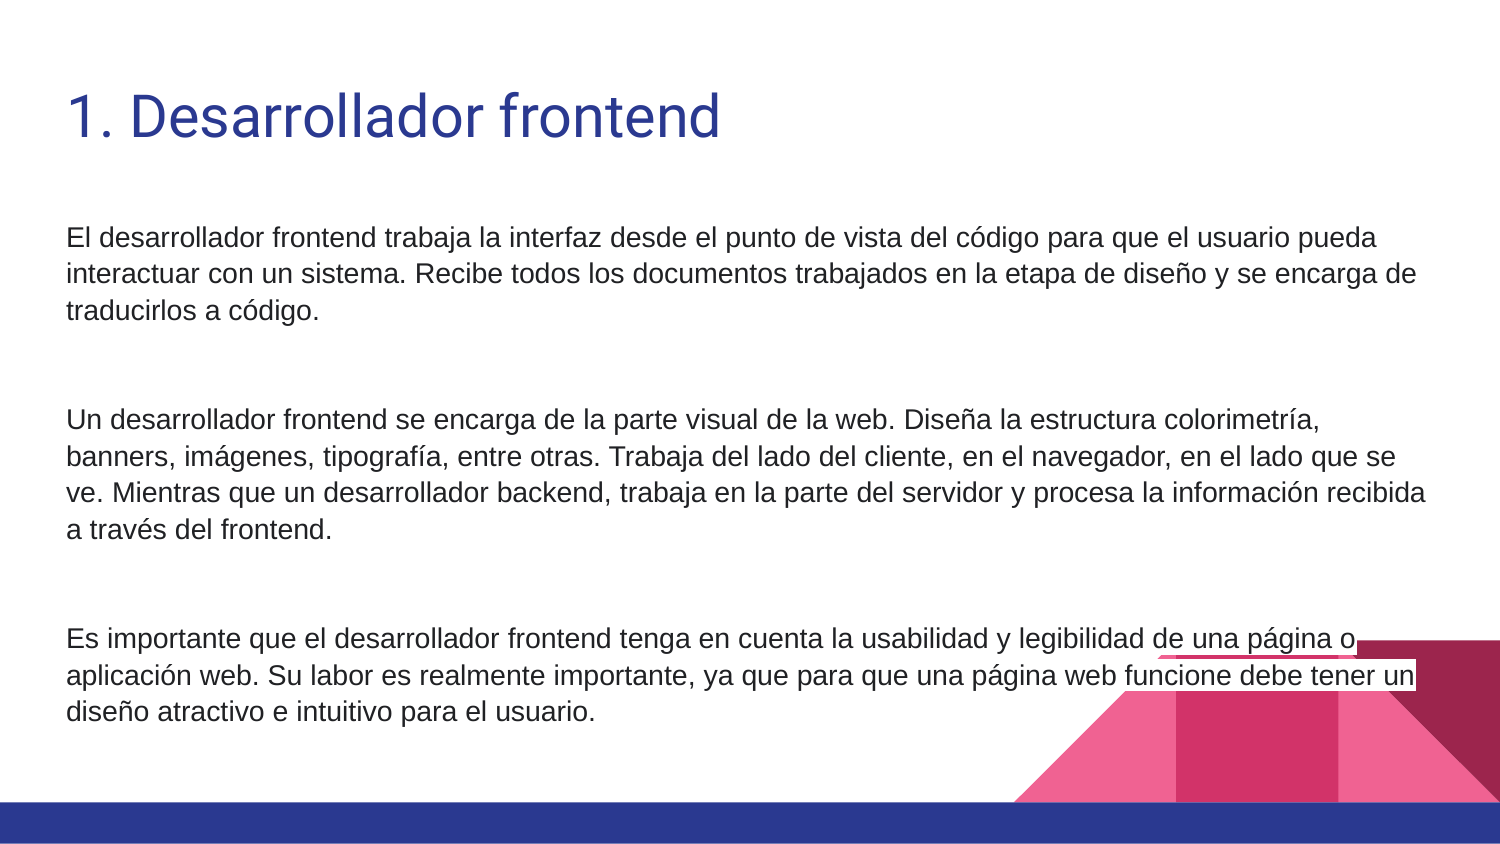

# 1. Desarrollador frontend
El desarrollador frontend trabaja la interfaz desde el punto de vista del código para que el usuario pueda interactuar con un sistema. Recibe todos los documentos trabajados en la etapa de diseño y se encarga de traducirlos a código.

Un desarrollador frontend se encarga de la parte visual de la web. Diseña la estructura colorimetría, banners, imágenes, tipografía, entre otras. Trabaja del lado del cliente, en el navegador, en el lado que se ve. Mientras que un desarrollador backend, trabaja en la parte del servidor y procesa la información recibida a través del frontend.

Es importante que el desarrollador frontend tenga en cuenta la usabilidad y legibilidad de una página o aplicación web. Su labor es realmente importante, ya que para que una página web funcione debe tener un diseño atractivo e intuitivo para el usuario.